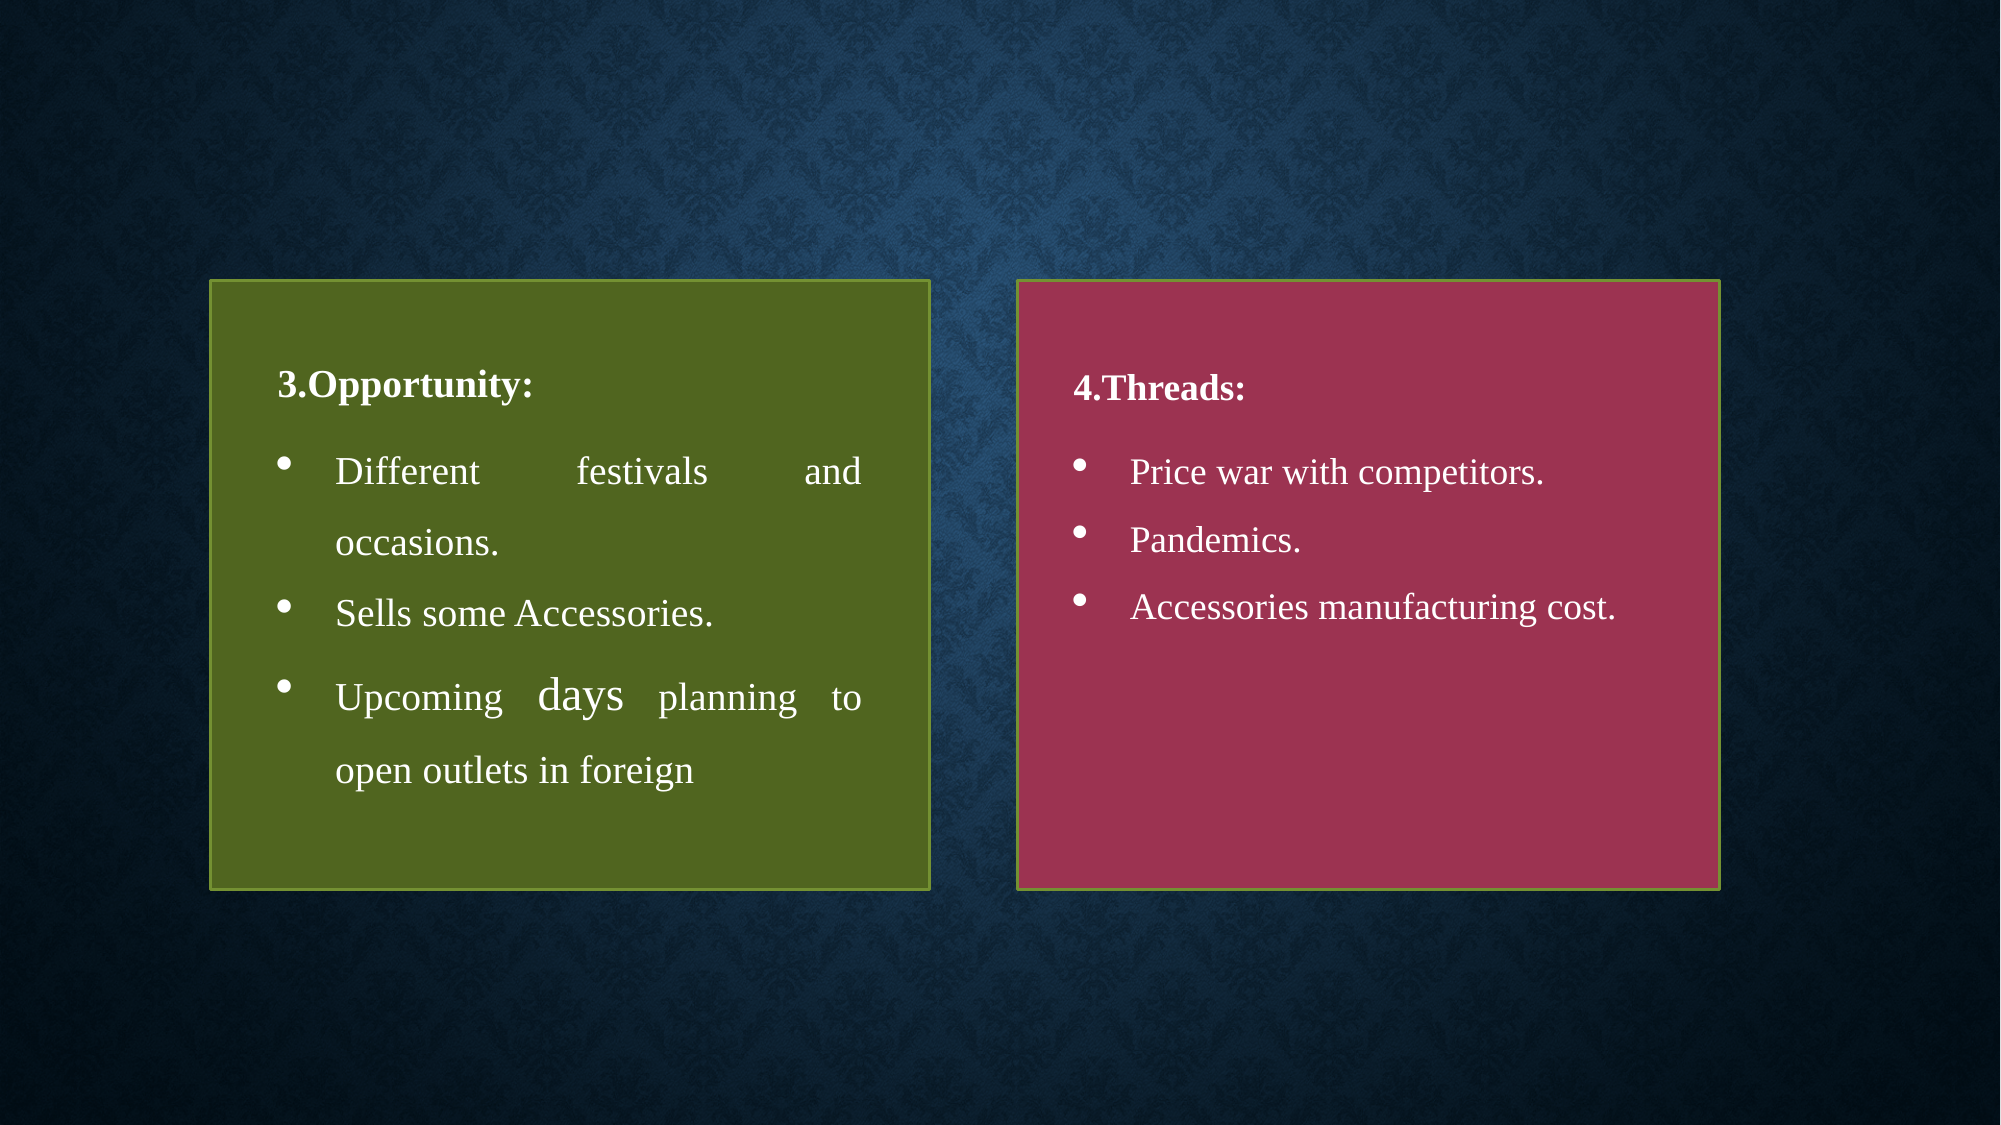

3.Opportunity:
Different festivals and occasions.
Sells some Accessories.
Upcoming days planning to open outlets in foreign

4.Threads:
Price war with competitors.
Pandemics.
Accessories manufacturing cost.